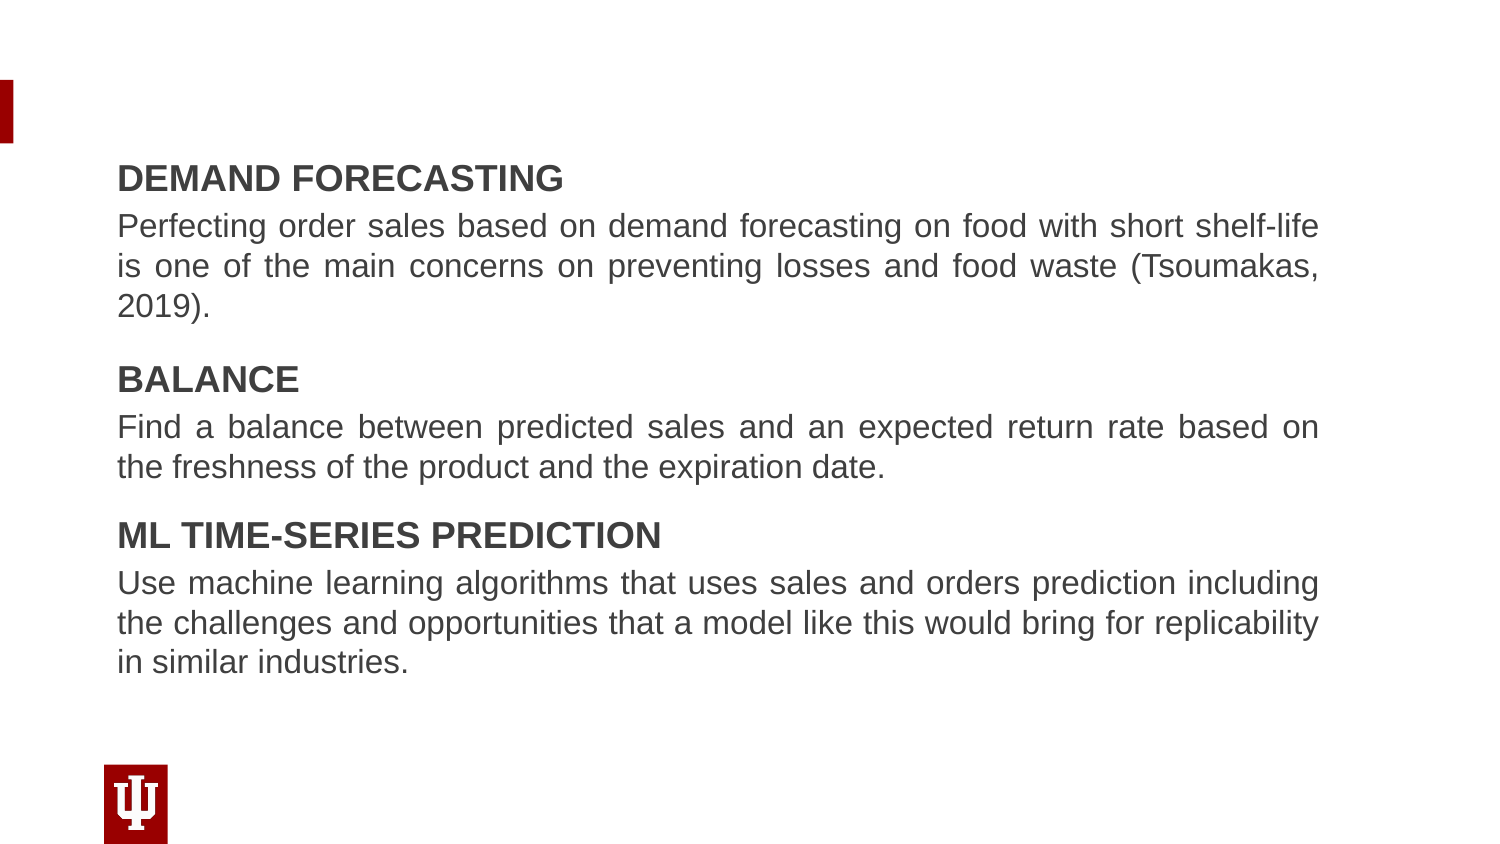

DEMAND FORECASTING
Perfecting order sales based on demand forecasting on food with short shelf-life is one of the main concerns on preventing losses and food waste (Tsoumakas, 2019).
BALANCE
Find a balance between predicted sales and an expected return rate based on the freshness of the product and the expiration date.

ML TIME-SERIES PREDICTION
Use machine learning algorithms that uses sales and orders prediction including the challenges and opportunities that a model like this would bring for replicability in similar industries.